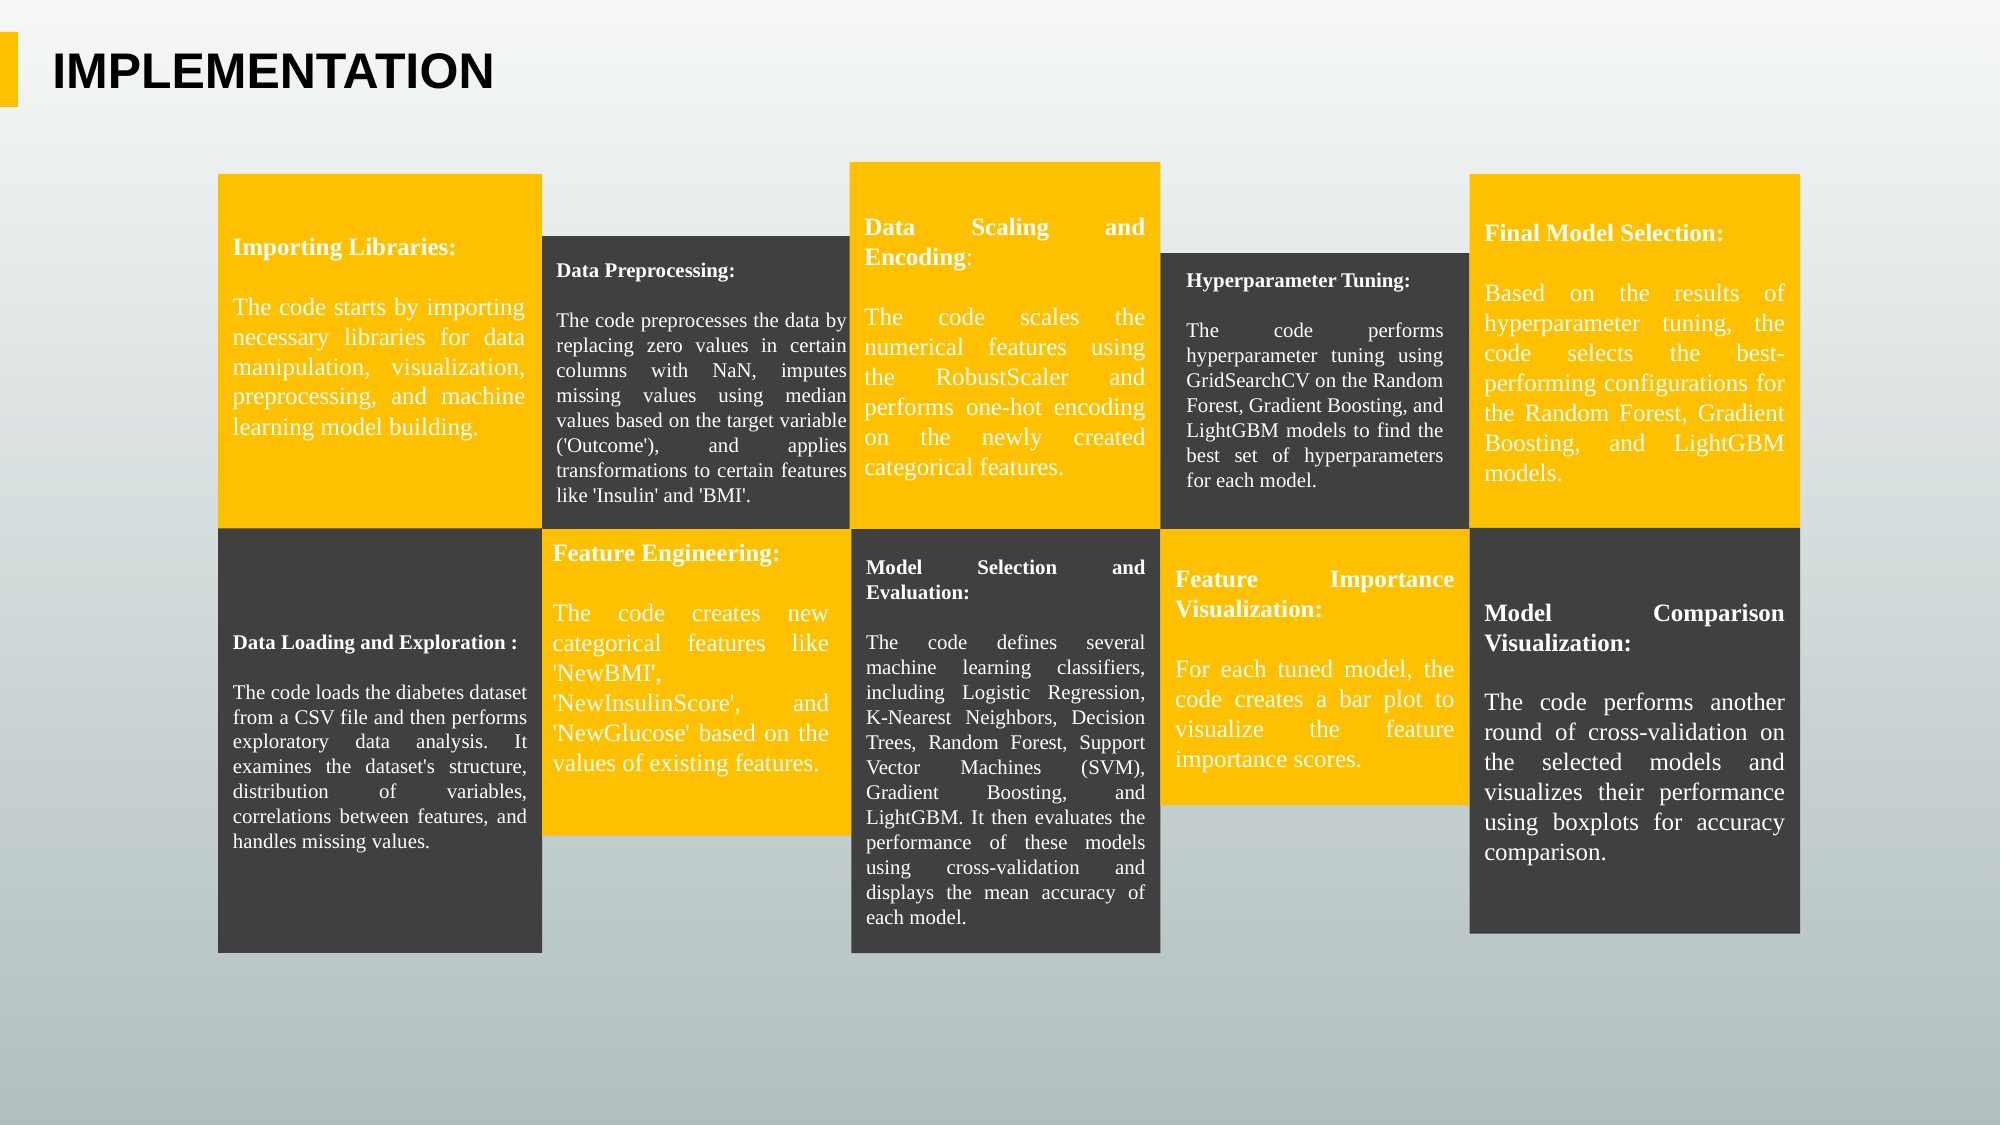

IMPLEMENTATION

Data Scaling and Encoding:

The code scales the numerical features using the RobustScaler and performs one-hot encoding on the newly created categorical features.

Final Model Selection:

Based on the results of hyperparameter tuning, the code selects the best-performing configurations for the Random Forest, Gradient Boosting, and LightGBM models.
Importing Libraries:

The code starts by importing necessary libraries for data manipulation, visualization, preprocessing, and machine learning model building.

Data Preprocessing:

The code preprocesses the data by replacing zero values in certain columns with NaN, imputes missing values using median values based on the target variable ('Outcome'), and applies transformations to certain features like 'Insulin' and 'BMI'.

Hyperparameter Tuning:

The code performs hyperparameter tuning using GridSearchCV on the Random Forest, Gradient Boosting, and LightGBM models to find the best set of hyperparameters for each model.

Model Comparison Visualization:

The code performs another round of cross-validation on the selected models and visualizes their performance using boxplots for accuracy comparison.

Data Loading and Exploration :

The code loads the diabetes dataset from a CSV file and then performs exploratory data analysis. It examines the dataset's structure, distribution of variables, correlations between features, and handles missing values.
Feature Engineering:

The code creates new categorical features like 'NewBMI', 'NewInsulinScore', and 'NewGlucose' based on the values of existing features.

Model Selection and Evaluation:

The code defines several machine learning classifiers, including Logistic Regression, K-Nearest Neighbors, Decision Trees, Random Forest, Support Vector Machines (SVM), Gradient Boosting, and LightGBM. It then evaluates the performance of these models using cross-validation and displays the mean accuracy of each model.

Feature Importance Visualization:

For each tuned model, the code creates a bar plot to visualize the feature importance scores.